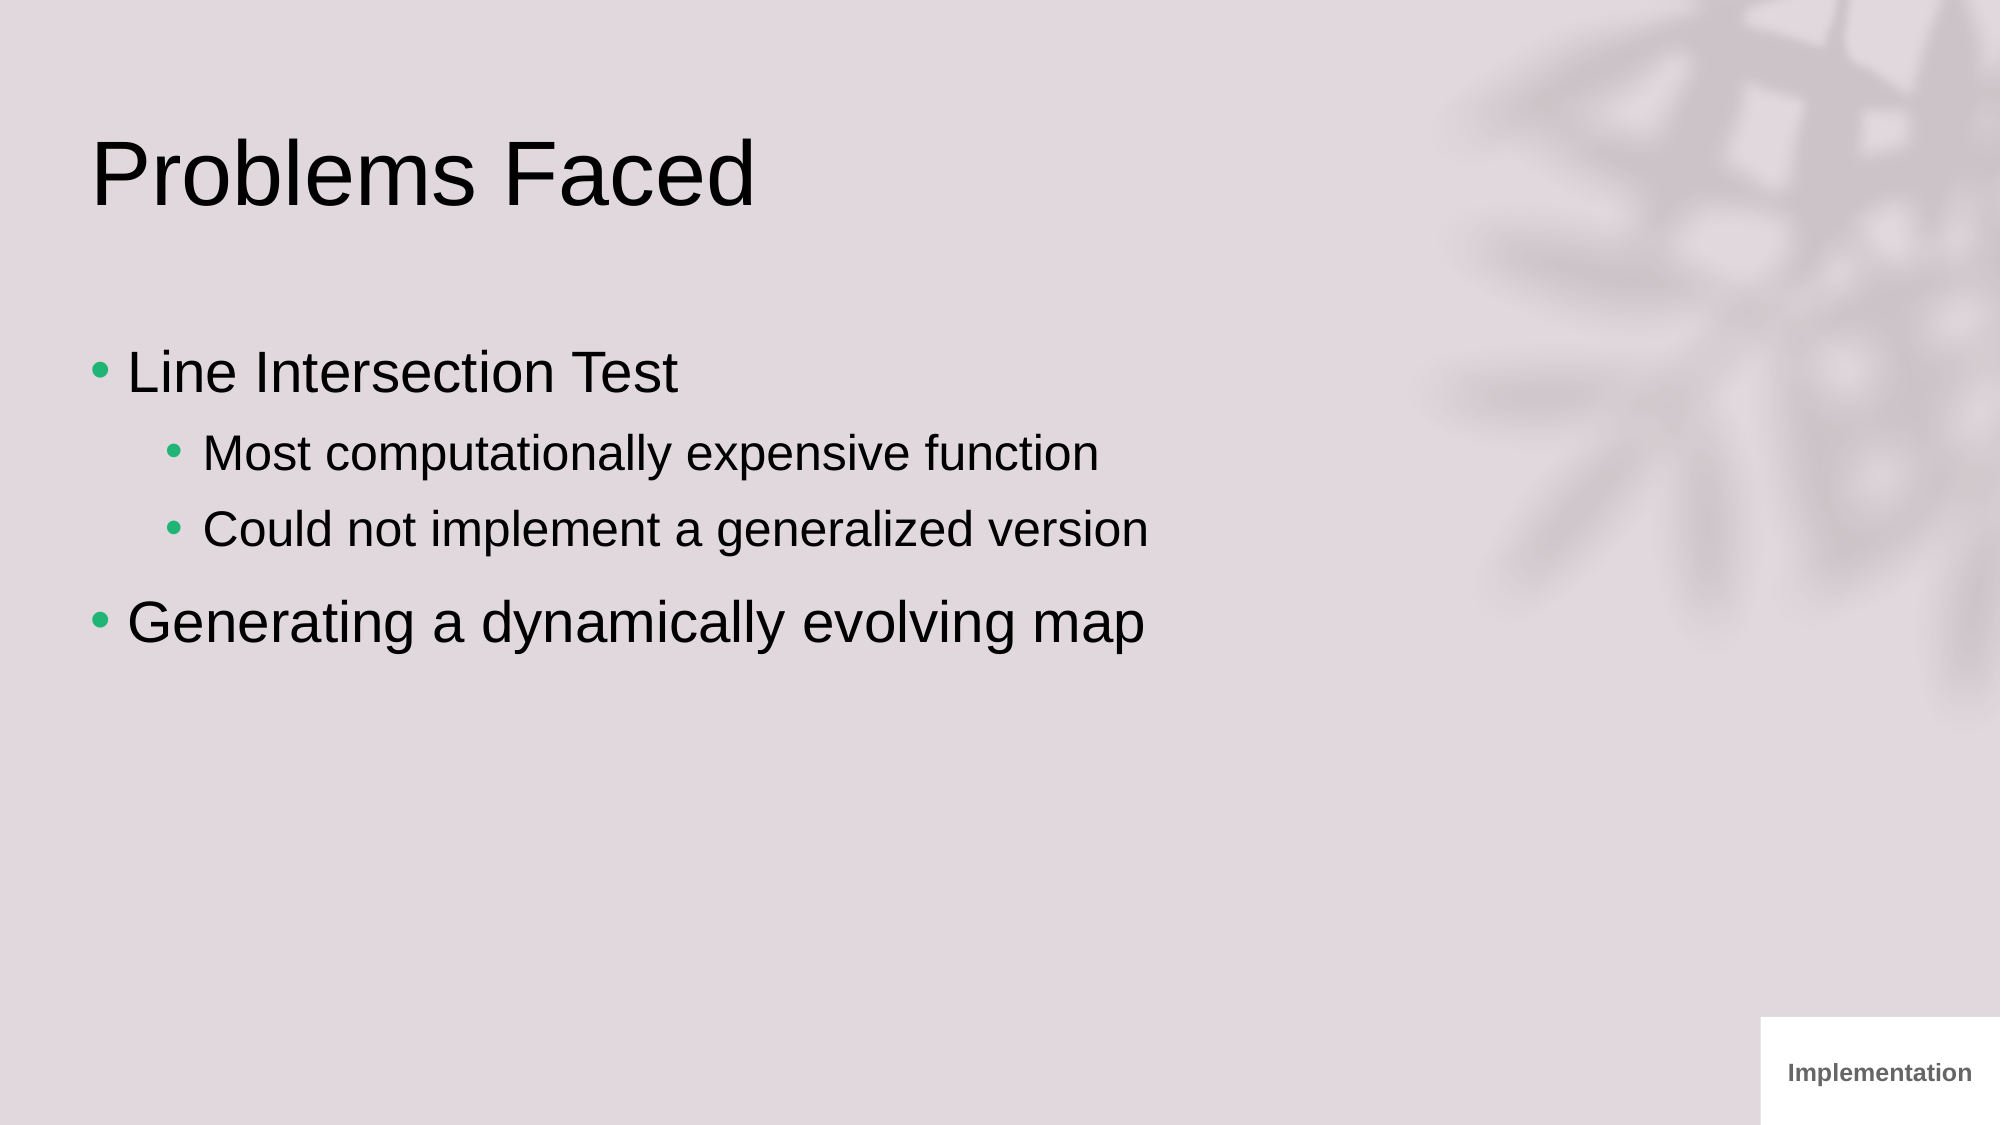

# Problems Faced
Line Intersection Test
Most computationally expensive function
Could not implement a generalized version
Generating a dynamically evolving map
Implementation